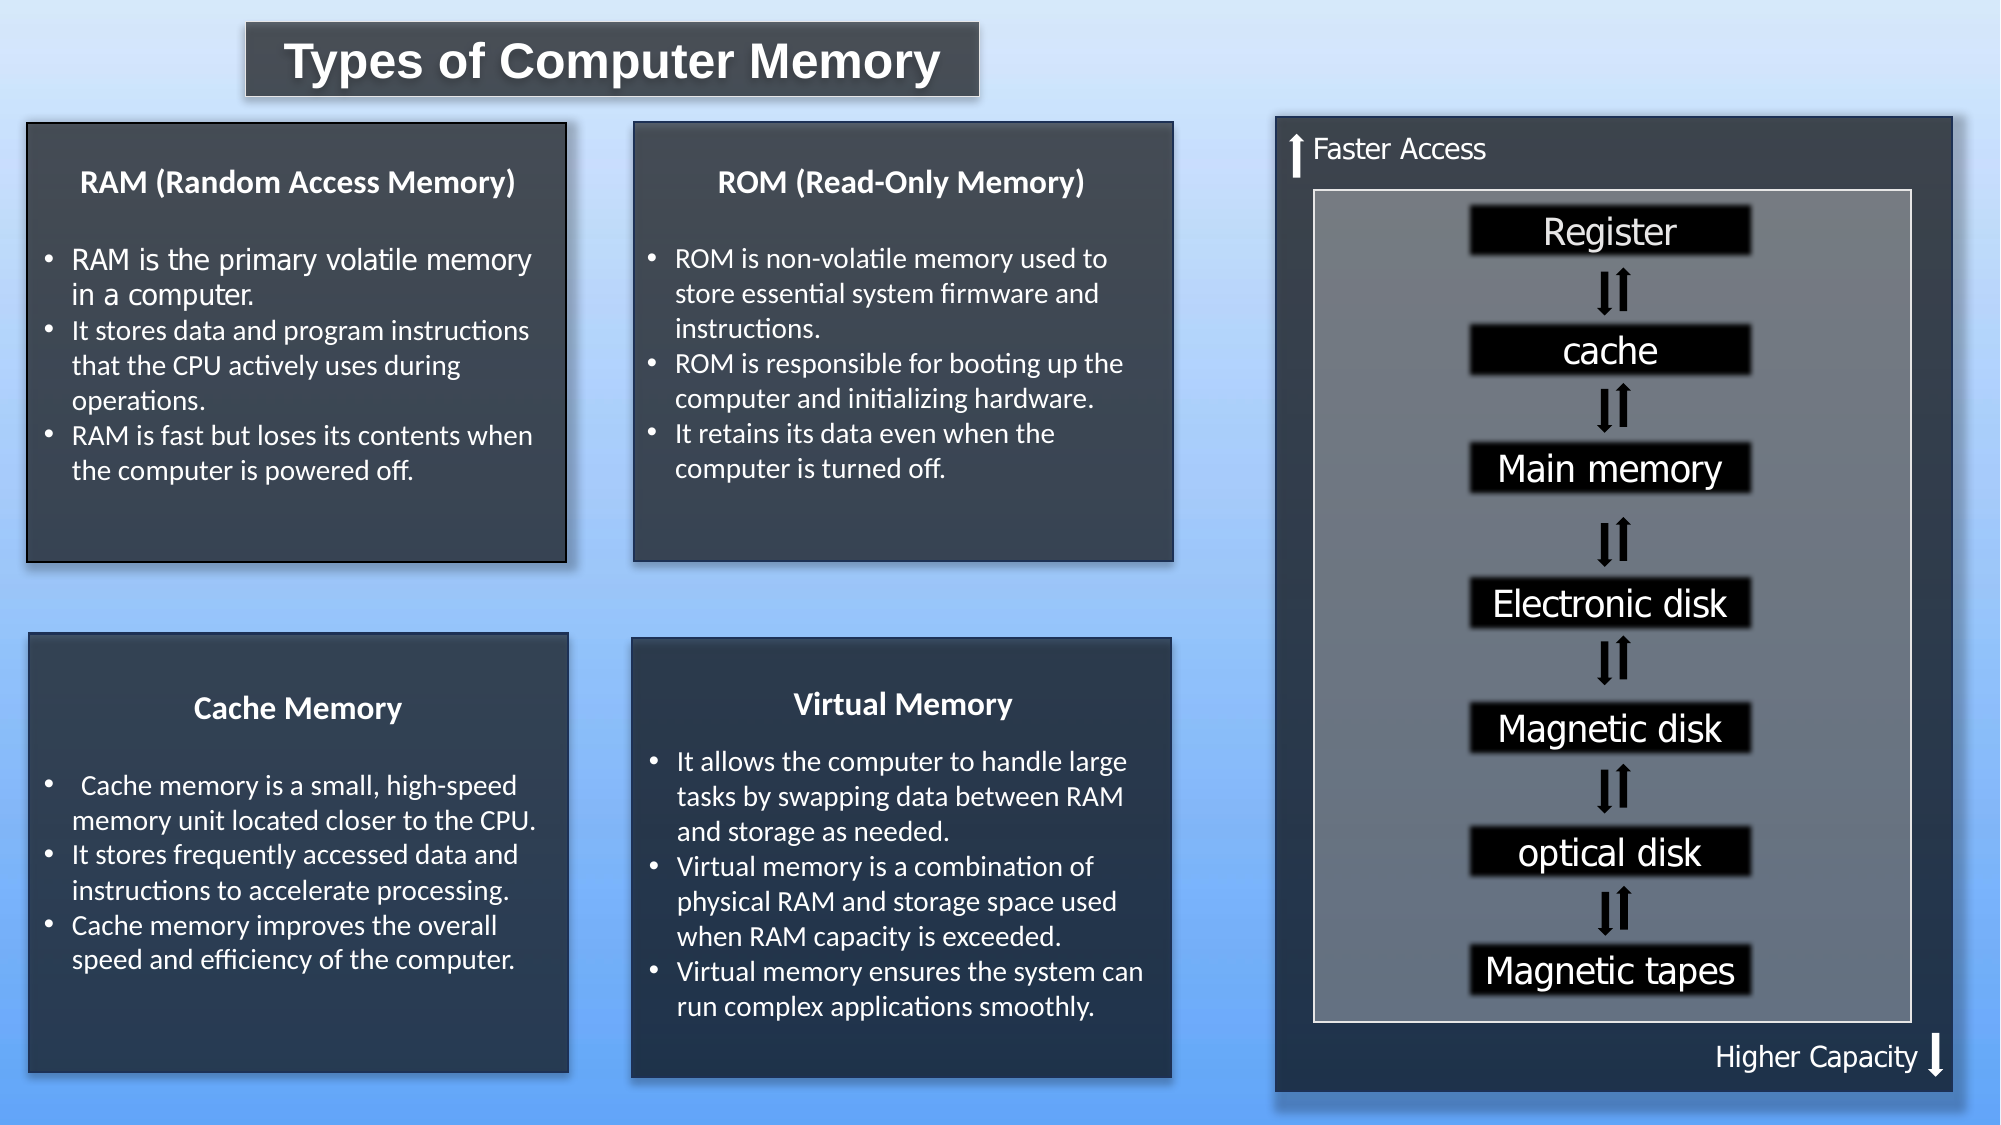

Types of Computer Memory

Faster Access

RAM (Random Access Memory)
ROM (Read-Only Memory)

Register
ROM is non-volatile memory used to store essential system firmware and instructions.
ROM is responsible for booting up the computer and initializing hardware.
It retains its data even when the computer is turned off.
RAM is the primary volatile memory in a computer.
It stores data and program instructions that the CPU actively uses during operations.
RAM is fast but loses its contents when the computer is powered off.

cache

Main memory

Electronic disk

Virtual Memory
Cache Memory
Magnetic disk
It allows the computer to handle large tasks by swapping data between RAM and storage as needed.
Virtual memory is a combination of physical RAM and storage space used when RAM capacity is exceeded.
Virtual memory ensures the system can run complex applications smoothly.
 Cache memory is a small, high-speed memory unit located closer to the CPU.
It stores frequently accessed data and instructions to accelerate processing.
Cache memory improves the overall speed and efficiency of the computer.

optical disk

Magnetic tapes
Higher Capacity